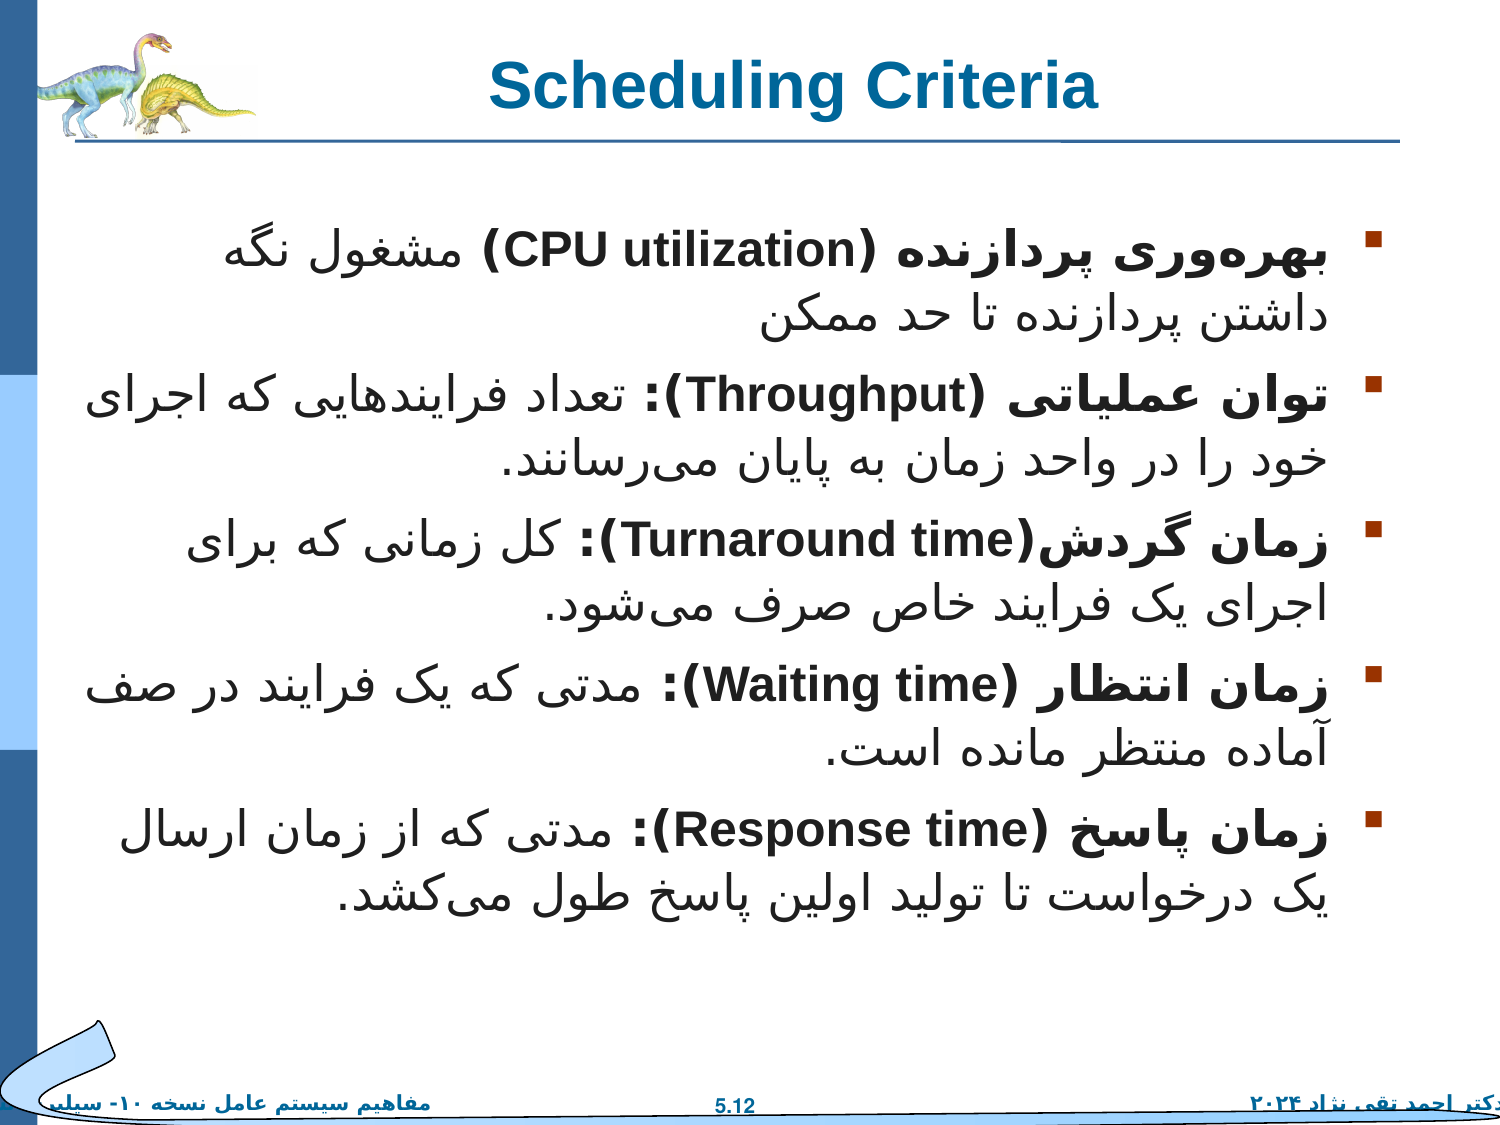

# Scheduling Criteria
بهره‌وری پردازنده (CPU utilization) مشغول نگه داشتن پردازنده تا حد ممکن
توان عملیاتی (Throughput): تعداد فرایندهایی که اجرای خود را در واحد زمان به پایان می‌رسانند.
زمان گردش(Turnaround time): کل زمانی که برای اجرای یک فرایند خاص صرف می‌شود.
زمان انتظار (Waiting time): مدتی که یک فرایند در صف آماده منتظر مانده است.
زمان پاسخ (Response time): مدتی که از زمان ارسال یک درخواست تا تولید اولین پاسخ طول می‌کشد.